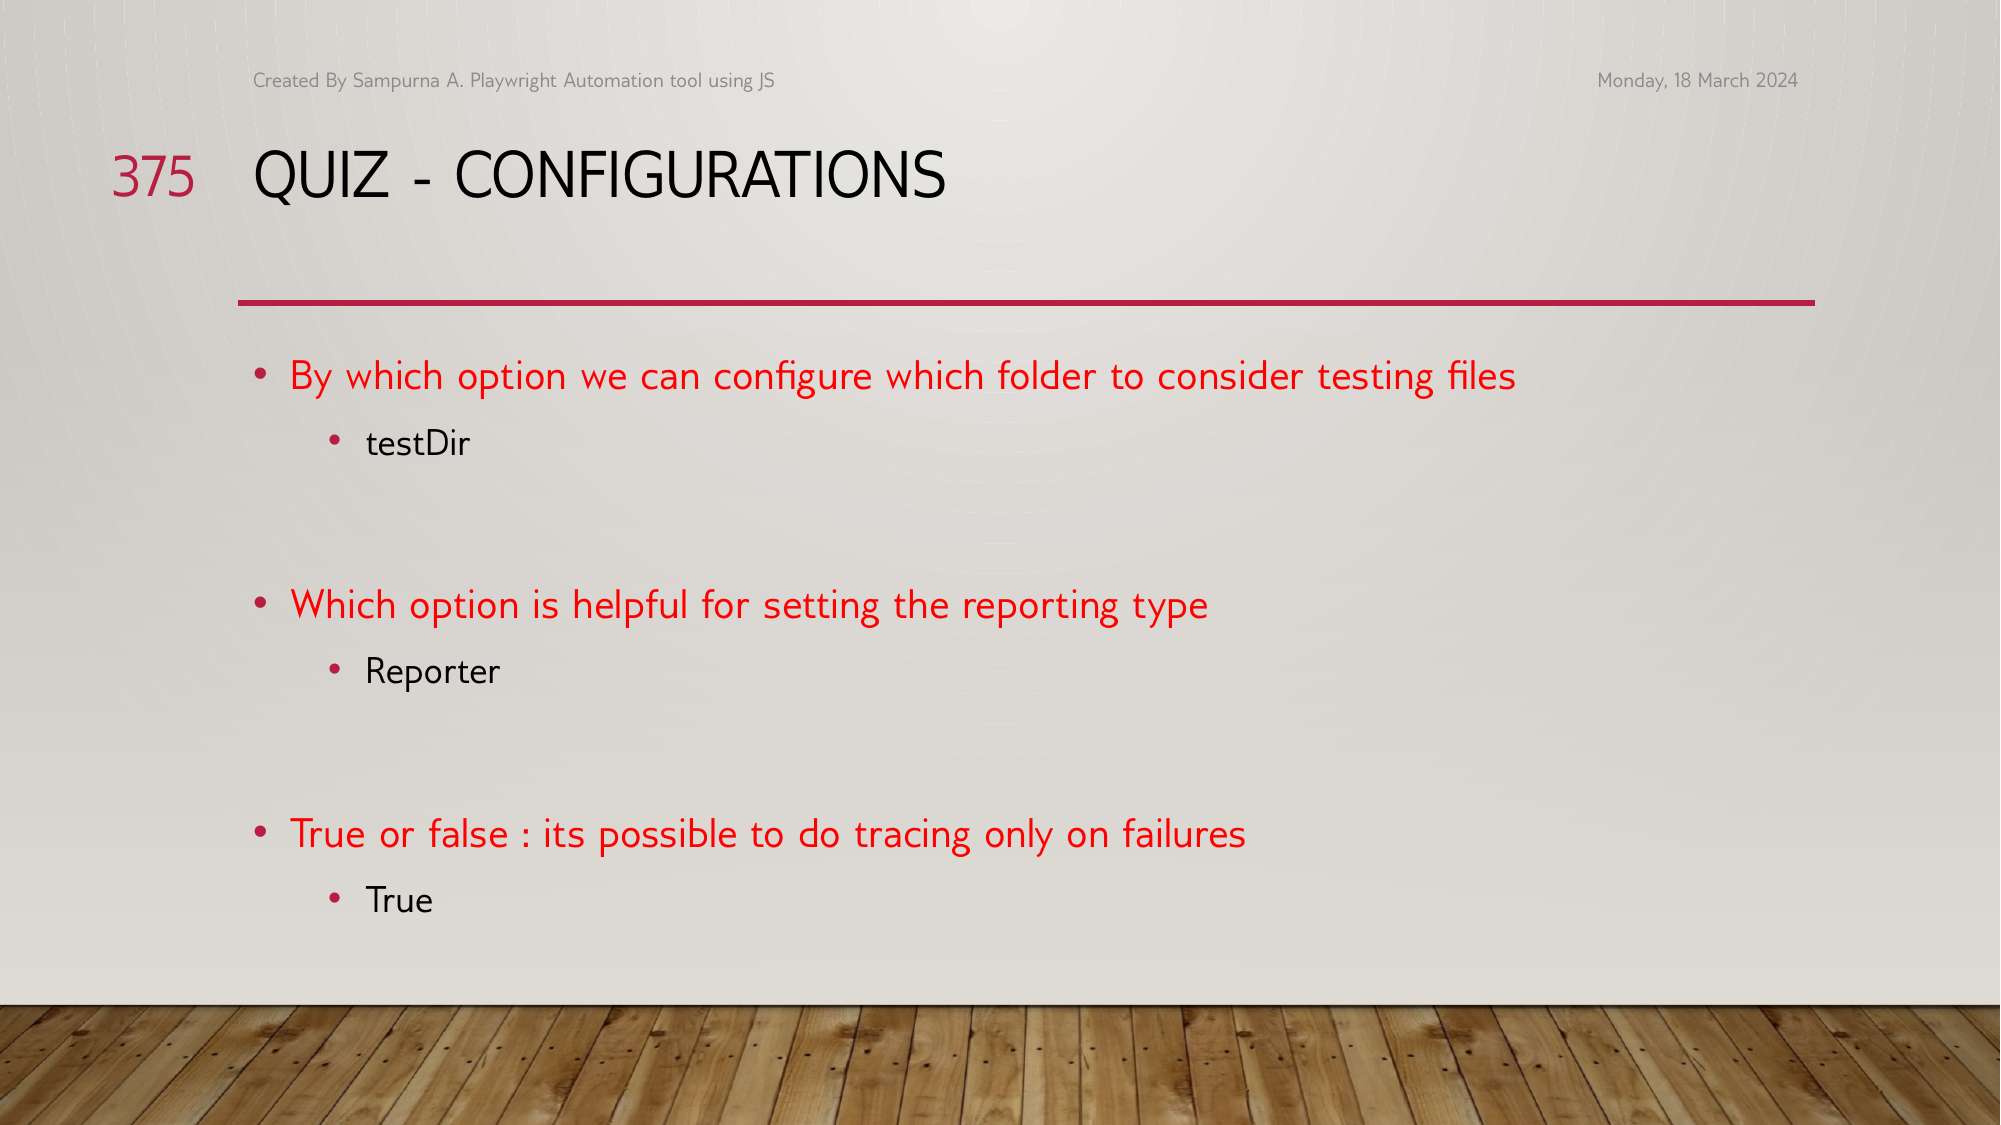

Created By Sampurna A. Playwright Automation tool using JS
Monday, 18 March 2024
375
# Quiz - Configurations
By which option we can configure which folder to consider testing files
testDir

Which option is helpful for setting the reporting type
Reporter

True or false : its possible to do tracing only on failures
True